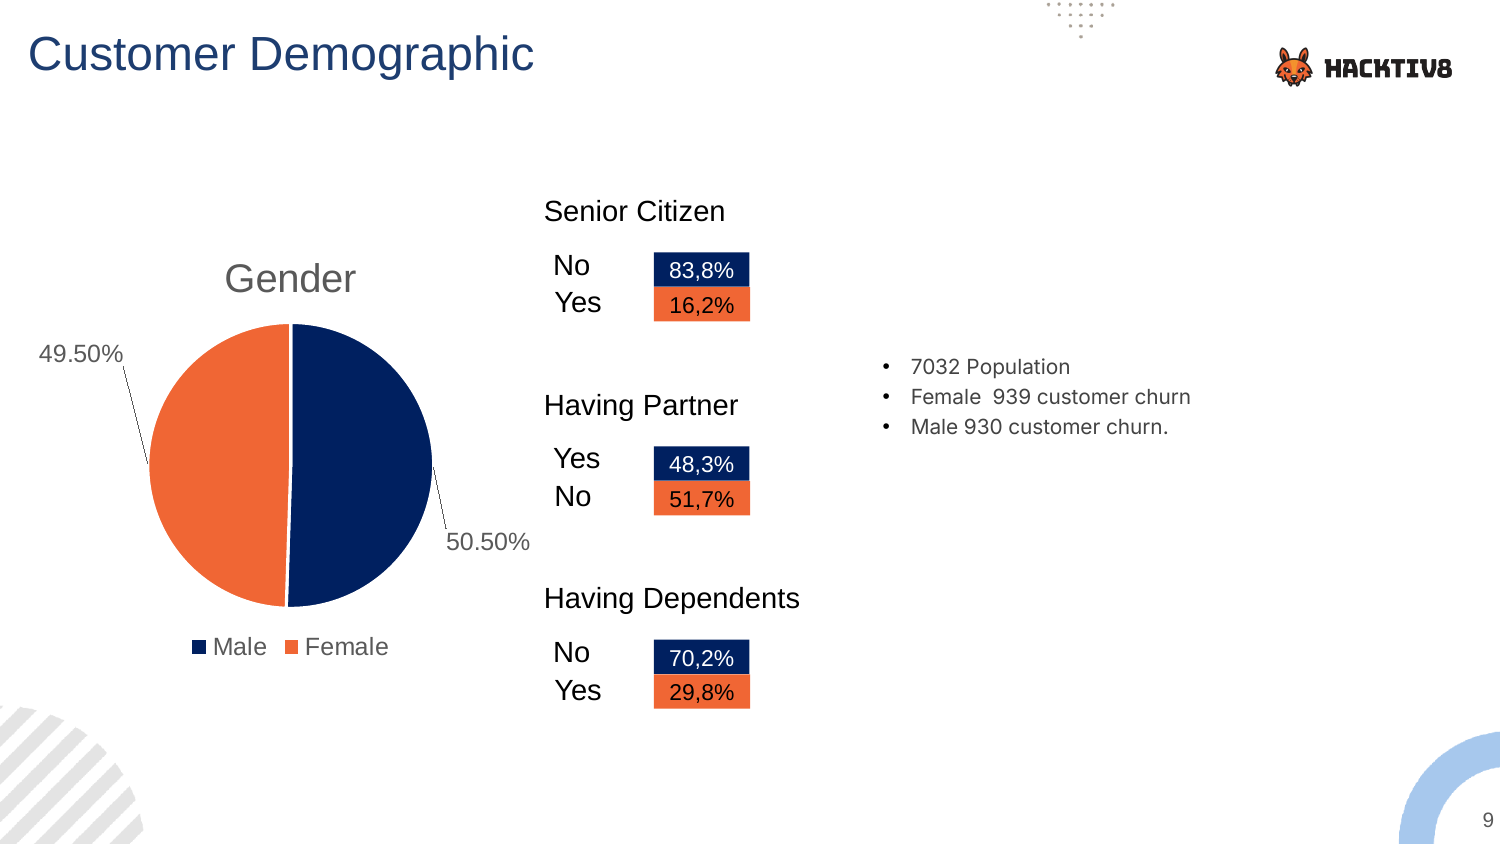

Customer Demographic
Senior Citizen
No
83,8%
Yes
16,2%

### Chart:

| Category | Gender |
|---|---|
| Male | 0.505 |
| Female | 0.495 |
7032 Population
Female  939 customer churn
Male 930 customer churn.

Having Partner
Yes
48,3%
No
51,7%
Having Dependents
No
70,2%
Yes
29,8%
9